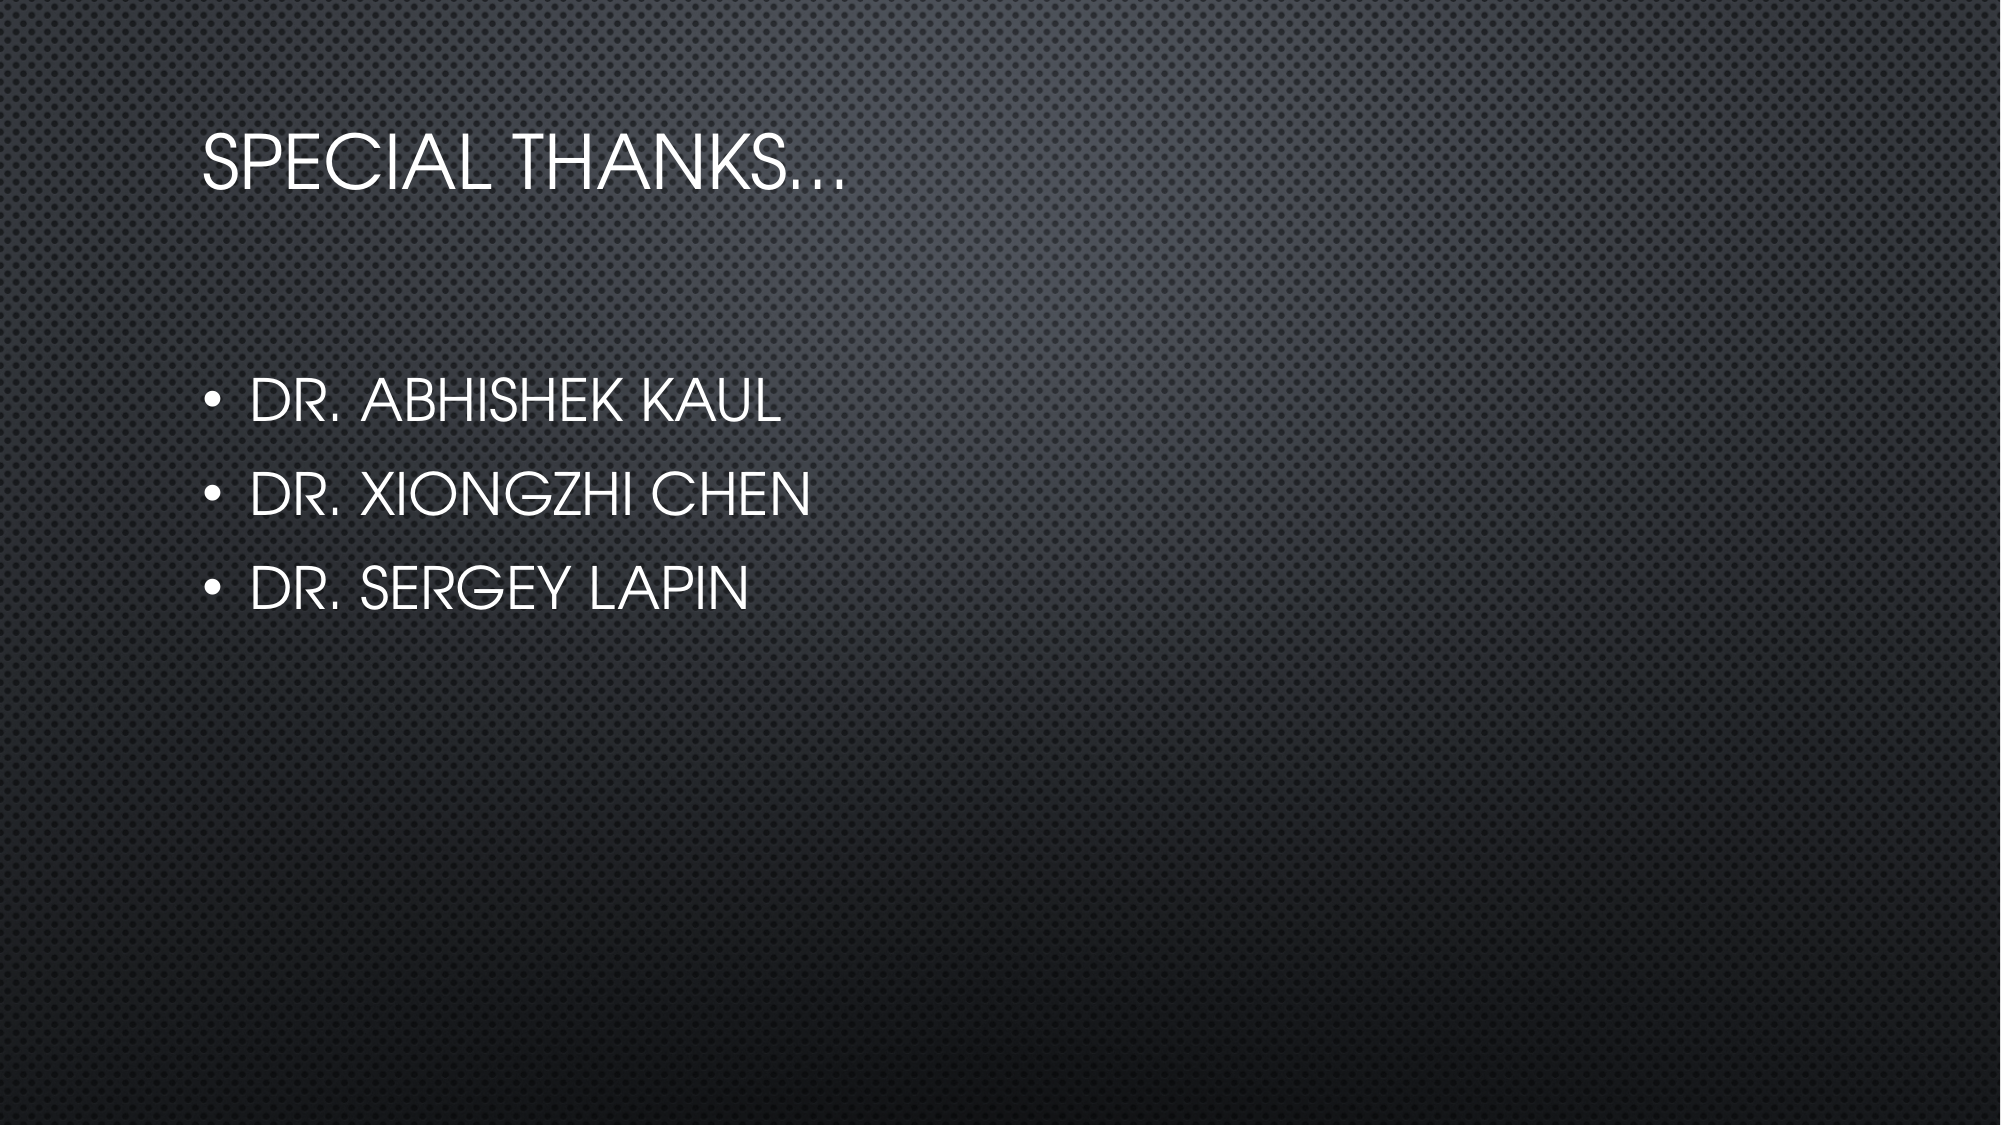

# Special thanks…
Dr. Abhishek kaul
Dr. Xiongzhi chen
Dr. Sergey lapin